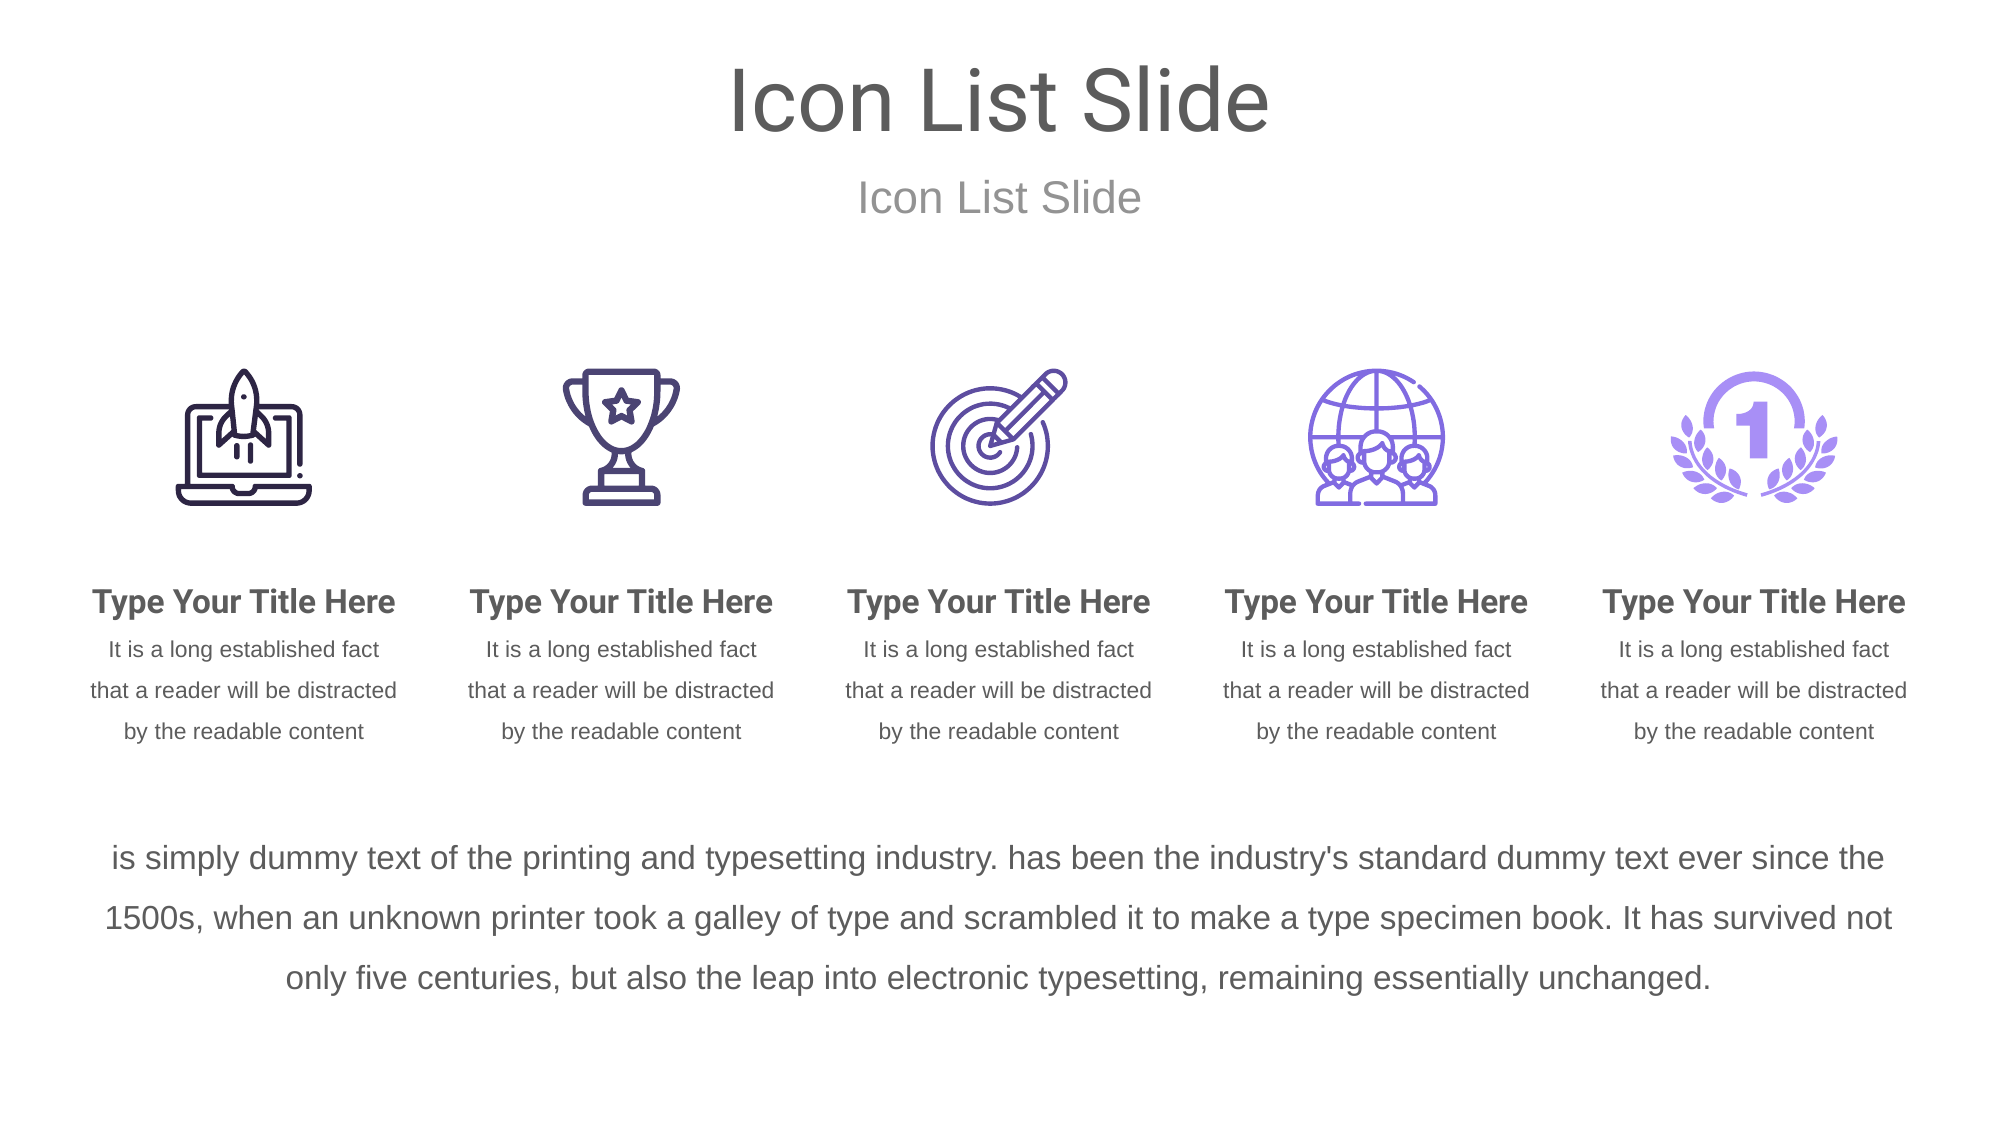

# Icon List Slide
Icon List Slide

Type Your Title Here
It is a long established fact that a reader will be distracted by the readable content
Type Your Title Here
It is a long established fact that a reader will be distracted by the readable content
Type Your Title Here
It is a long established fact that a reader will be distracted by the readable content
Type Your Title Here
It is a long established fact that a reader will be distracted by the readable content
Type Your Title Here
It is a long established fact that a reader will be distracted by the readable content
is simply dummy text of the printing and typesetting industry. has been the industry's standard dummy text ever since the 1500s, when an unknown printer took a galley of type and scrambled it to make a type specimen book. It has survived not only five centuries, but also the leap into electronic typesetting, remaining essentially unchanged.